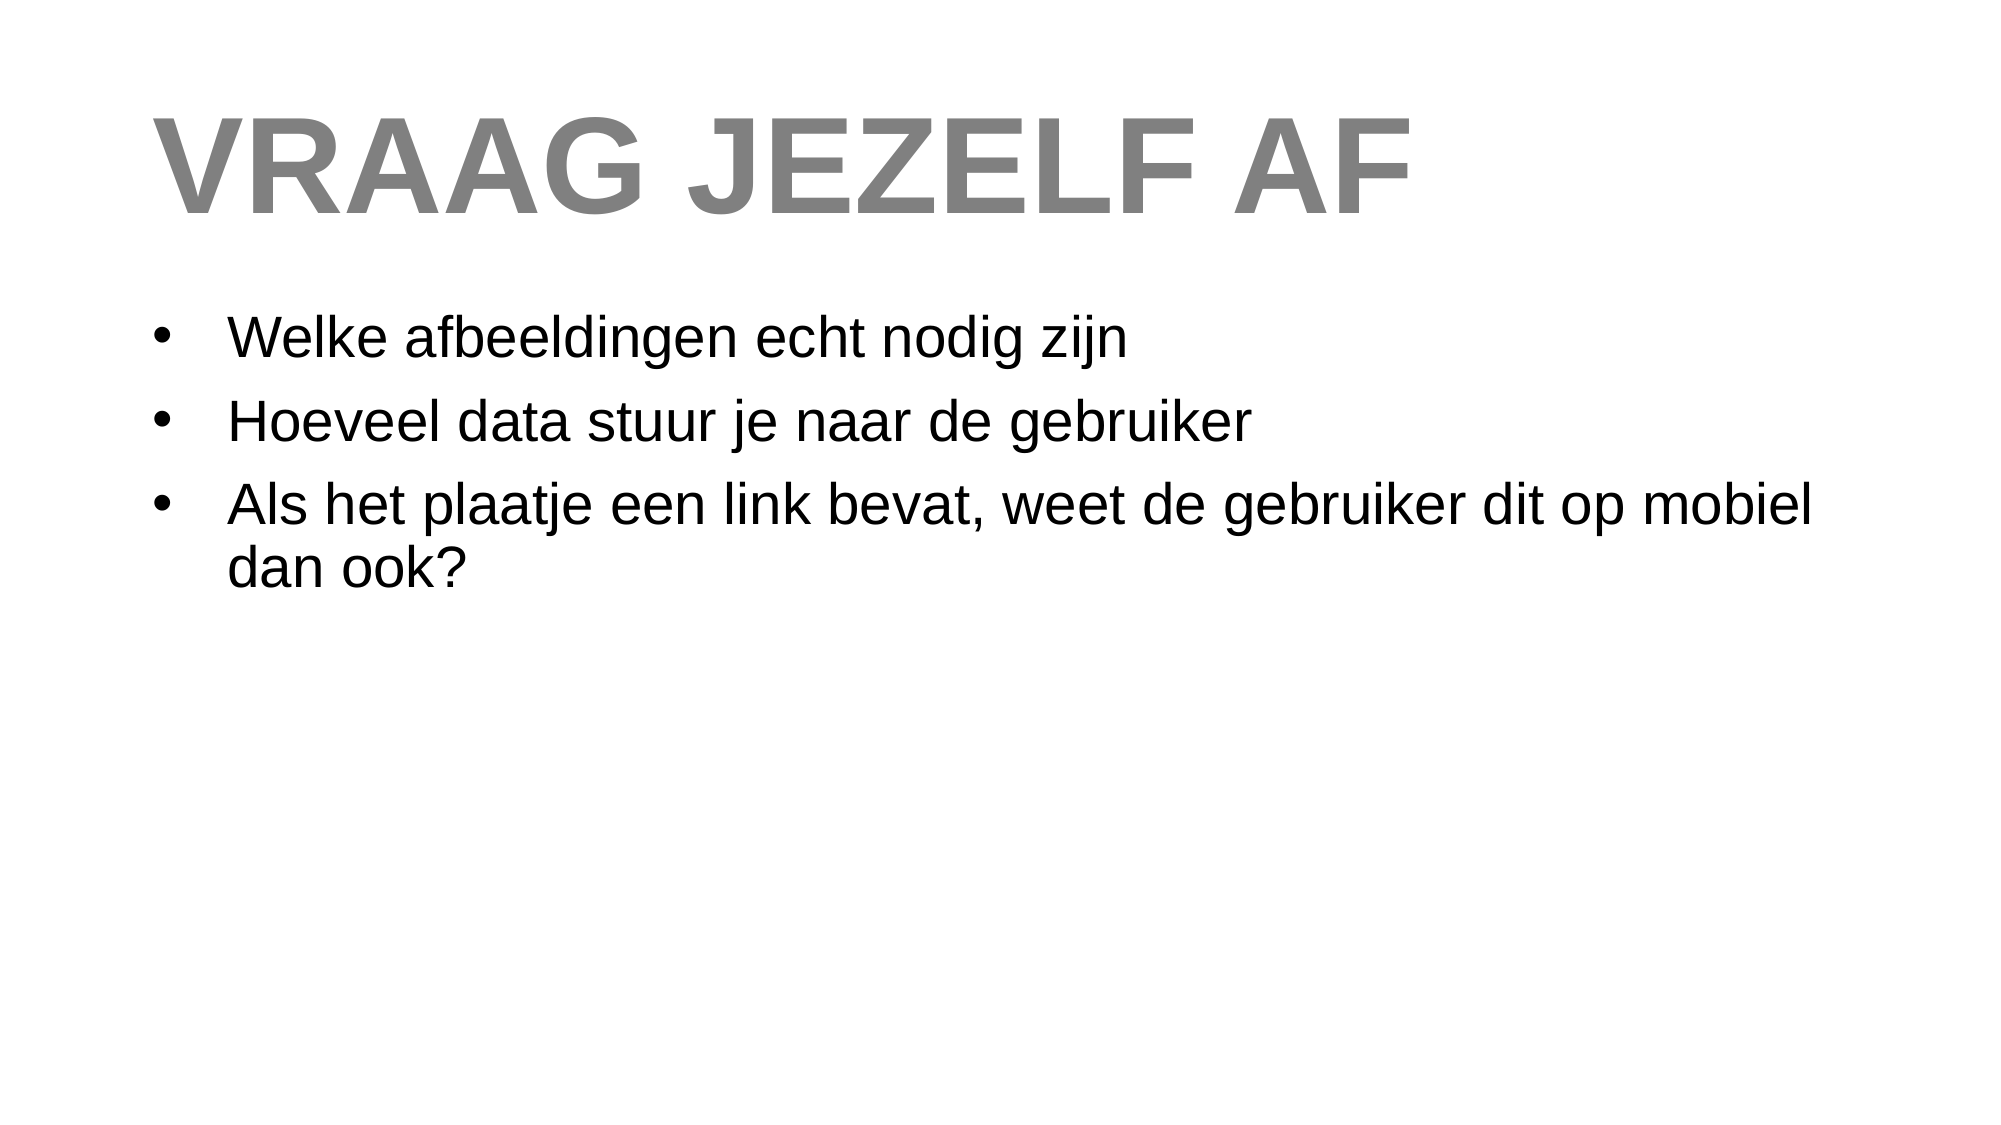

# VRAAG JEZELF AF
Welke afbeeldingen echt nodig zijn
Hoeveel data stuur je naar de gebruiker
Als het plaatje een link bevat, weet de gebruiker dit op mobiel dan ook?